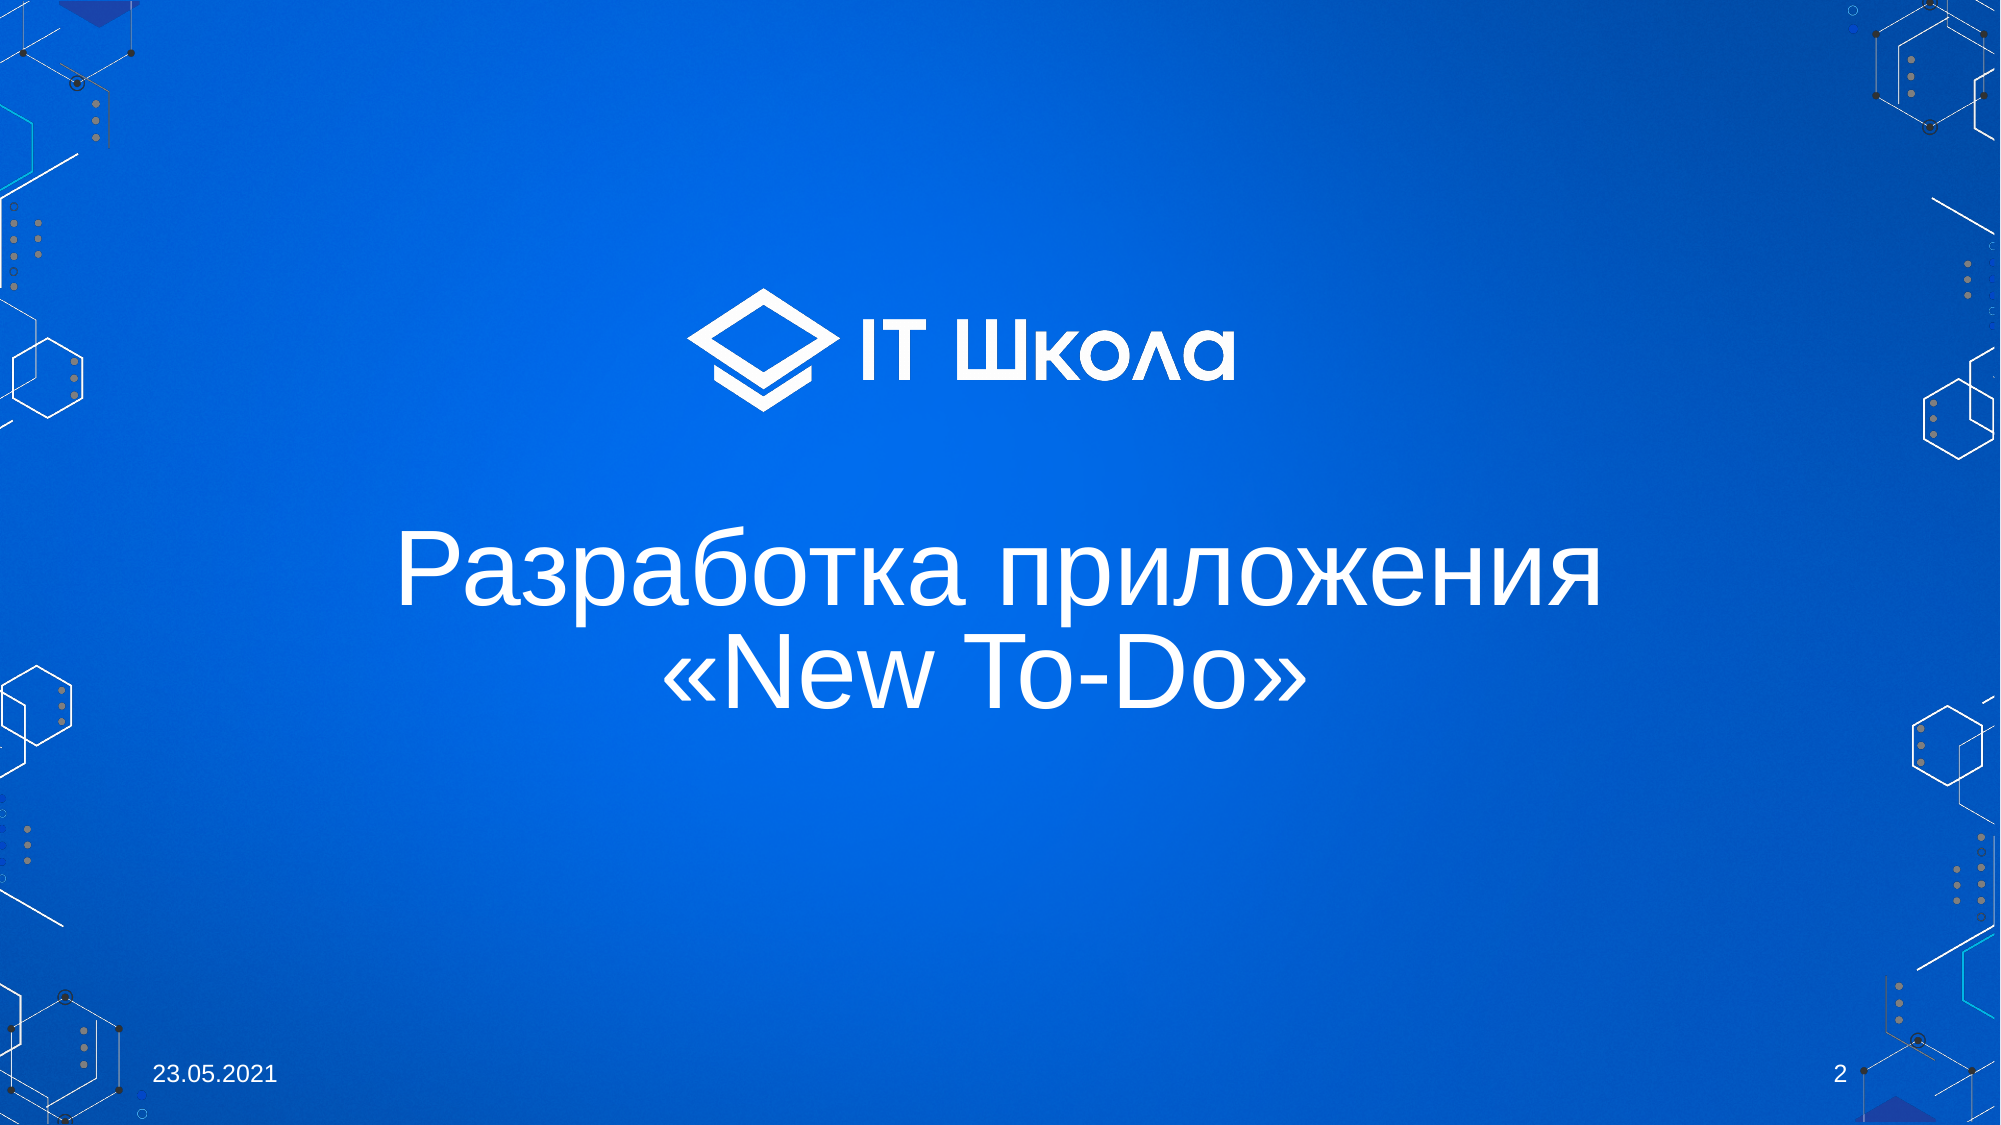

# Разработка приложения «New To-Do»
23.05.2021
2